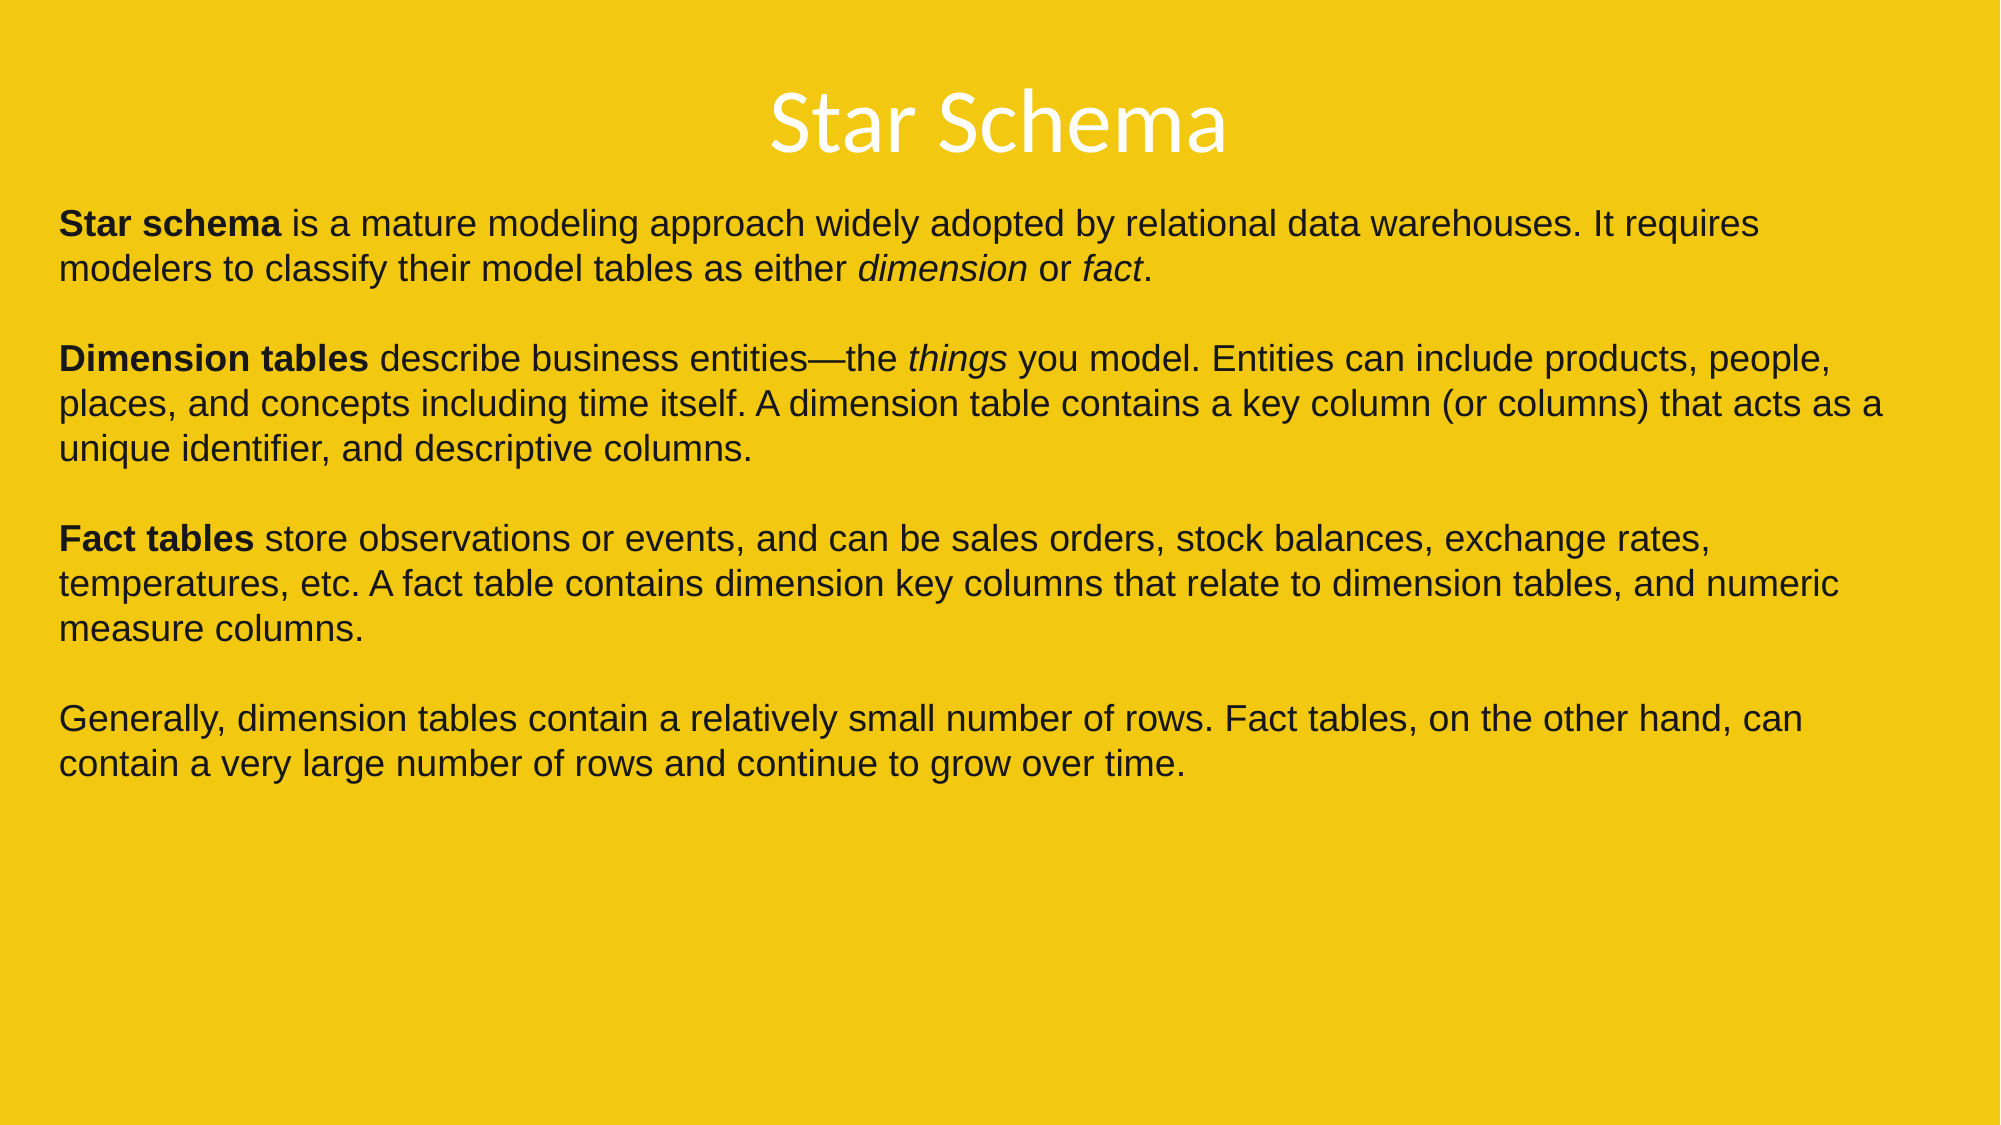

# Star Schema
Star schema is a mature modeling approach widely adopted by relational data warehouses. It requires modelers to classify their model tables as either dimension or fact.

Dimension tables describe business entities—the things you model. Entities can include products, people, places, and concepts including time itself. A dimension table contains a key column (or columns) that acts as a unique identifier, and descriptive columns.

Fact tables store observations or events, and can be sales orders, stock balances, exchange rates, temperatures, etc. A fact table contains dimension key columns that relate to dimension tables, and numeric measure columns.

Generally, dimension tables contain a relatively small number of rows. Fact tables, on the other hand, can contain a very large number of rows and continue to grow over time.